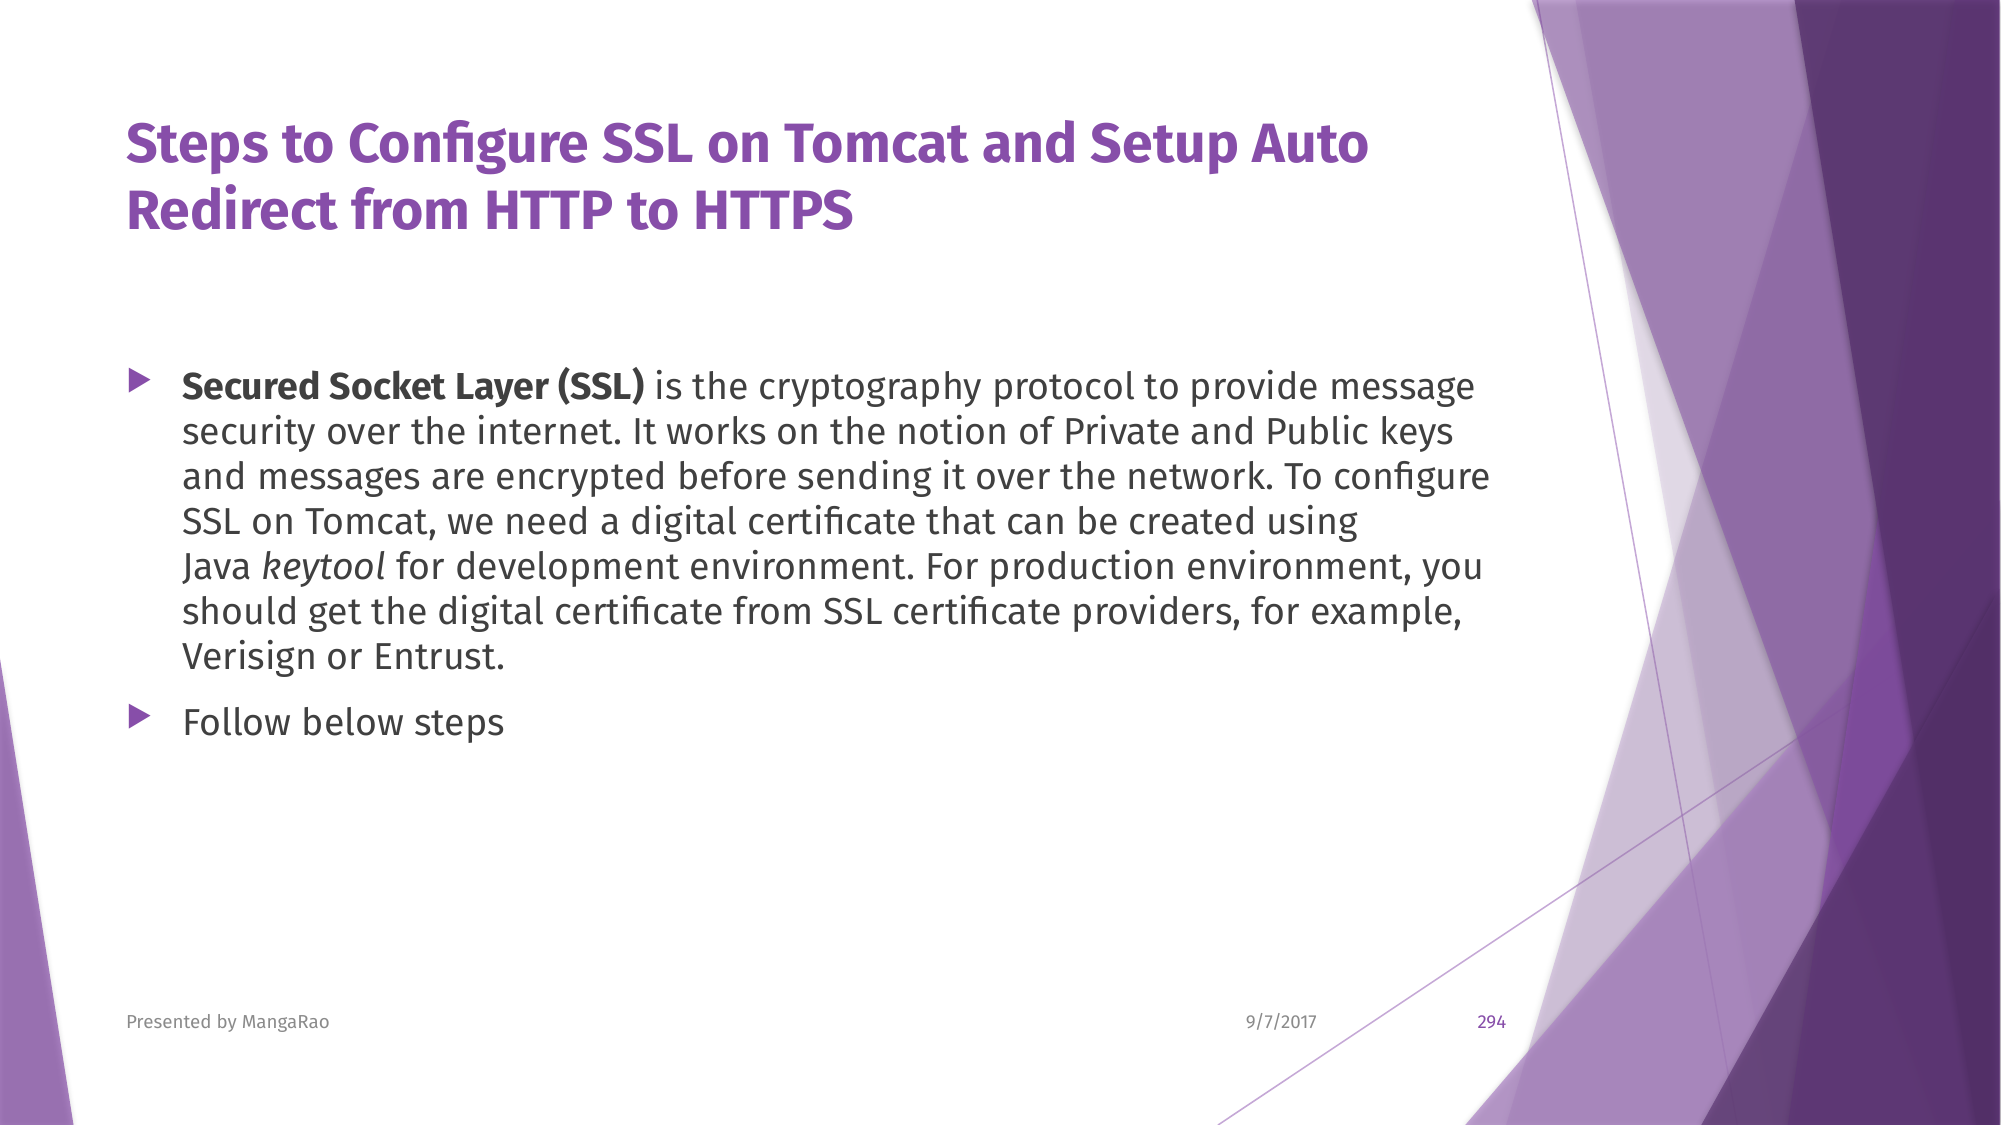

# Steps to Configure SSL on Tomcat and Setup Auto Redirect from HTTP to HTTPS
Secured Socket Layer (SSL) is the cryptography protocol to provide message security over the internet. It works on the notion of Private and Public keys and messages are encrypted before sending it over the network. To configure SSL on Tomcat, we need a digital certificate that can be created using Java keytool for development environment. For production environment, you should get the digital certificate from SSL certificate providers, for example, Verisign or Entrust.
Follow below steps
Presented by MangaRao
9/7/2017
294